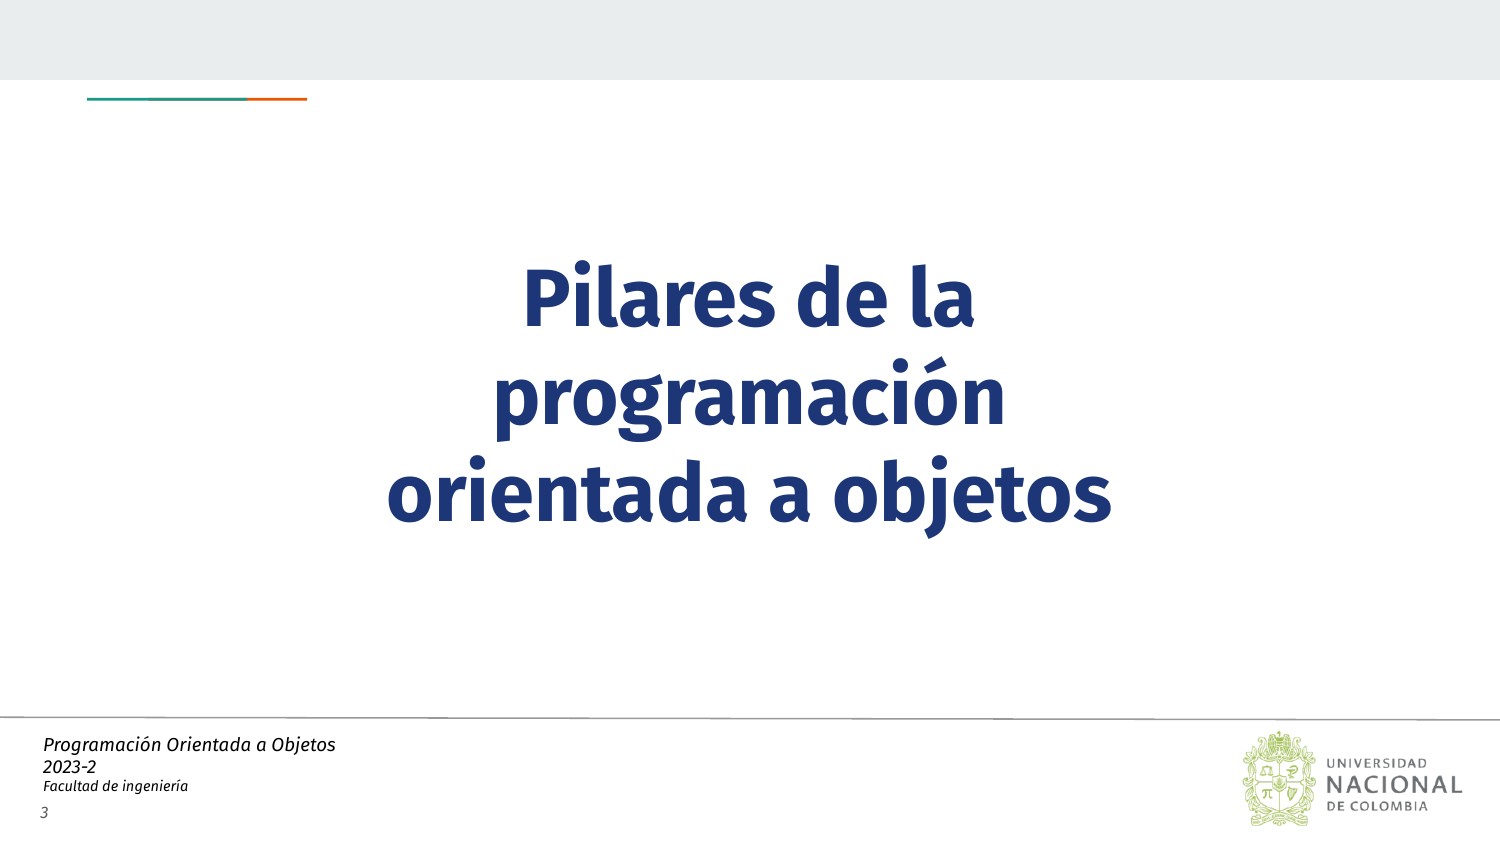

Pilares de la programación orientada a objetos
3